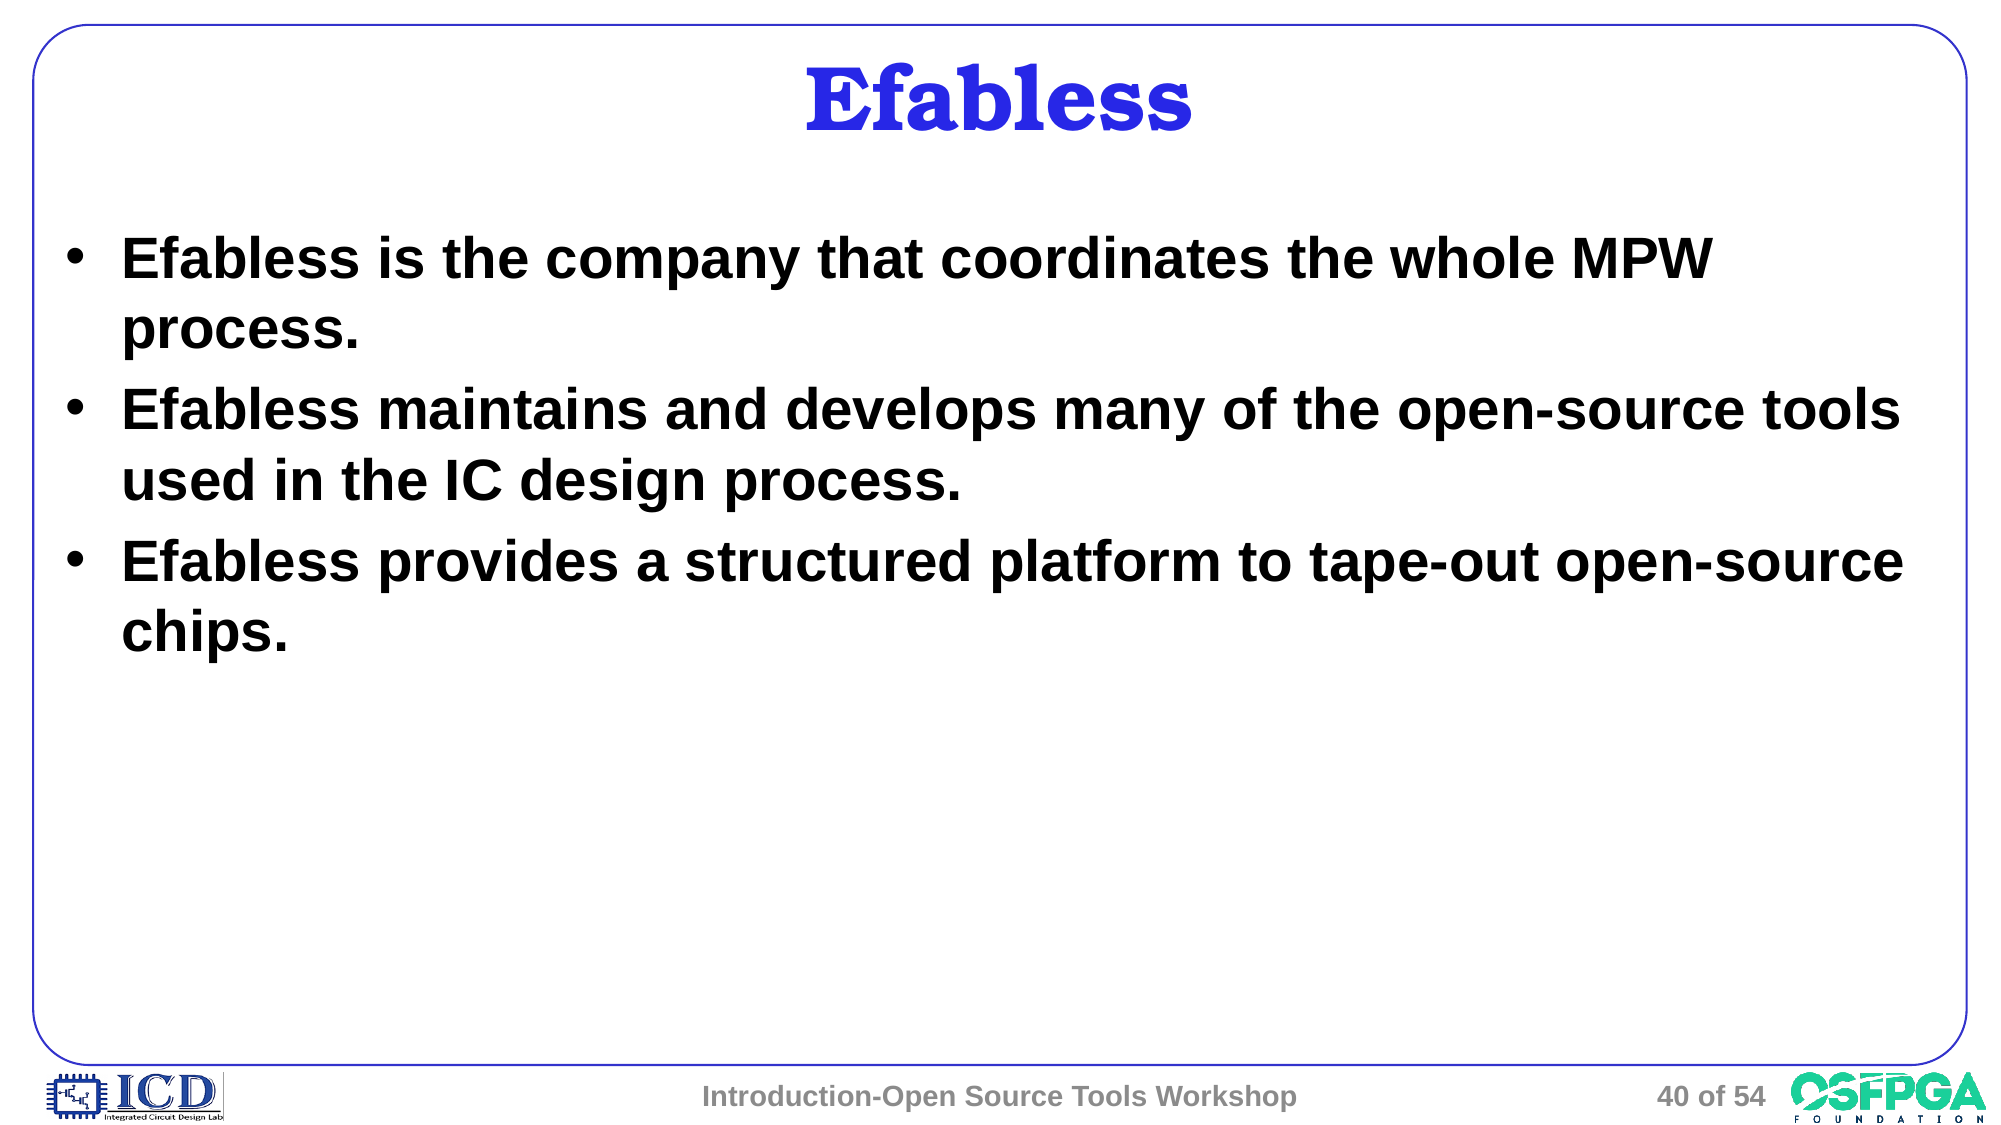

# Efabless
Efabless is the company that coordinates the whole MPW process.
Efabless maintains and develops many of the open-source tools used in the IC design process.
Efabless provides a structured platform to tape-out open-source chips.

Introduction-Open Source Tools Workshop
40 of 54